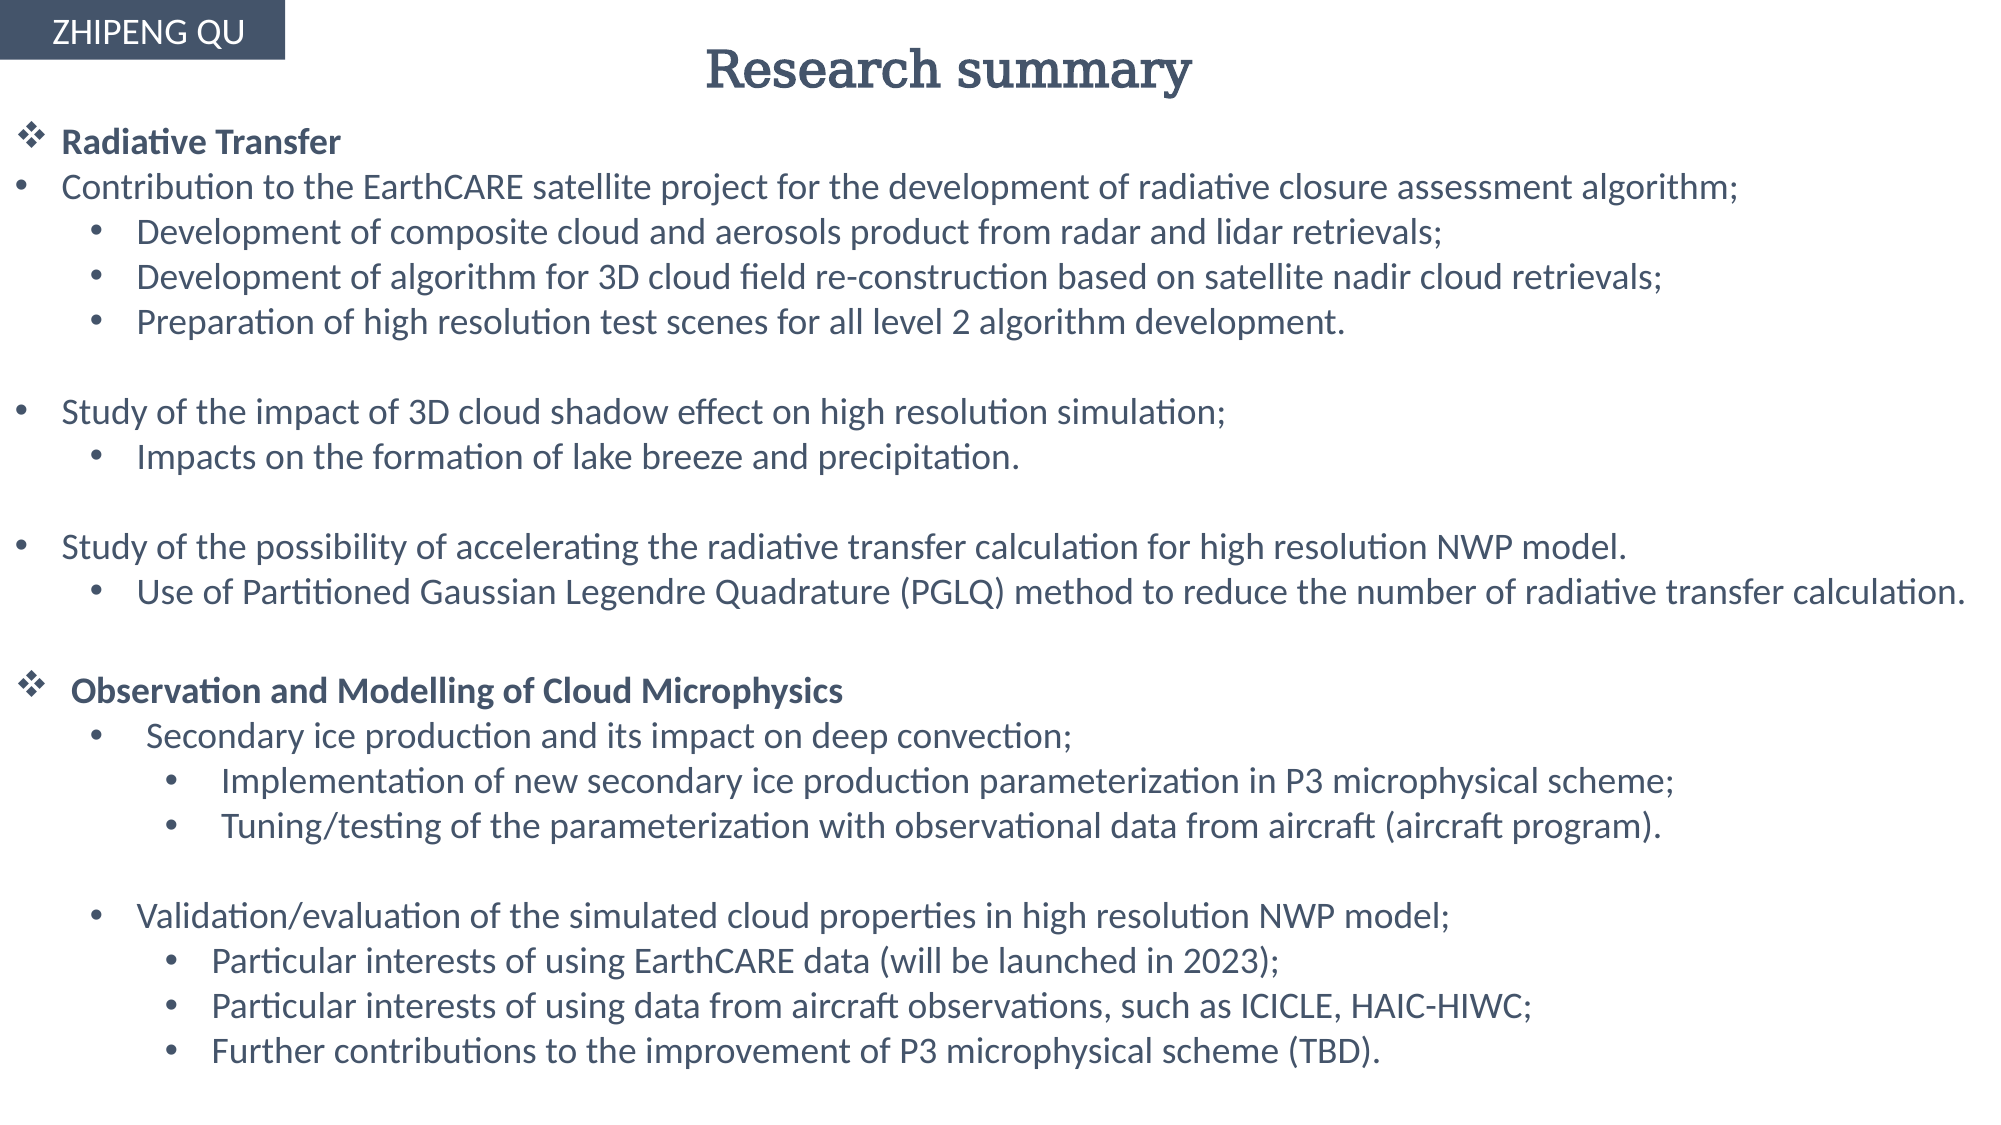

ZHIPENG QU
Research summary
Radiative Transfer
Contribution to the EarthCARE satellite project for the development of radiative closure assessment algorithm;
Development of composite cloud and aerosols product from radar and lidar retrievals;
Development of algorithm for 3D cloud field re-construction based on satellite nadir cloud retrievals;
Preparation of high resolution test scenes for all level 2 algorithm development.

Study of the impact of 3D cloud shadow effect on high resolution simulation;
Impacts on the formation of lake breeze and precipitation.

Study of the possibility of accelerating the radiative transfer calculation for high resolution NWP model.
Use of Partitioned Gaussian Legendre Quadrature (PGLQ) method to reduce the number of radiative transfer calculation.
Observation and Modelling of Cloud Microphysics
Secondary ice production and its impact on deep convection;
Implementation of new secondary ice production parameterization in P3 microphysical scheme;
Tuning/testing of the parameterization with observational data from aircraft (aircraft program).

Validation/evaluation of the simulated cloud properties in high resolution NWP model;
Particular interests of using EarthCARE data (will be launched in 2023);
Particular interests of using data from aircraft observations, such as ICICLE, HAIC-HIWC;
Further contributions to the improvement of P3 microphysical scheme (TBD).